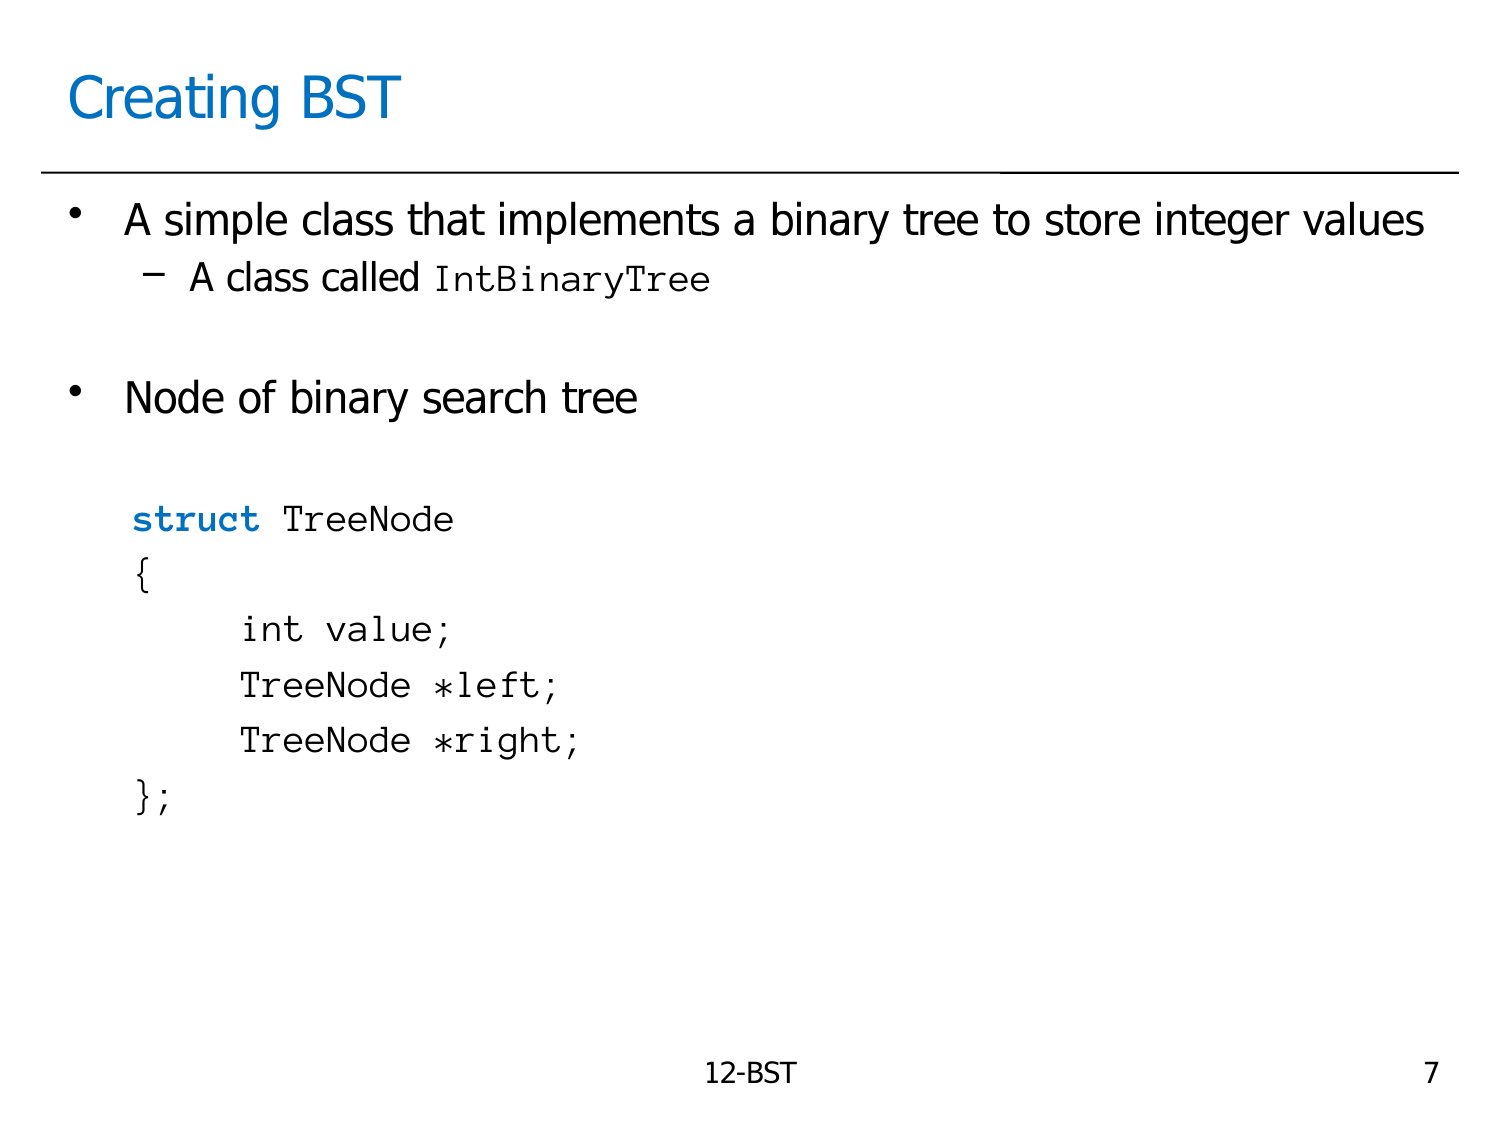

# Creating BST
A simple class that implements a binary tree to store integer values
A class called IntBinaryTree

Node of binary search tree

struct TreeNode
{
     int value;
     TreeNode *left;
     TreeNode *right;
};

12-BST
7